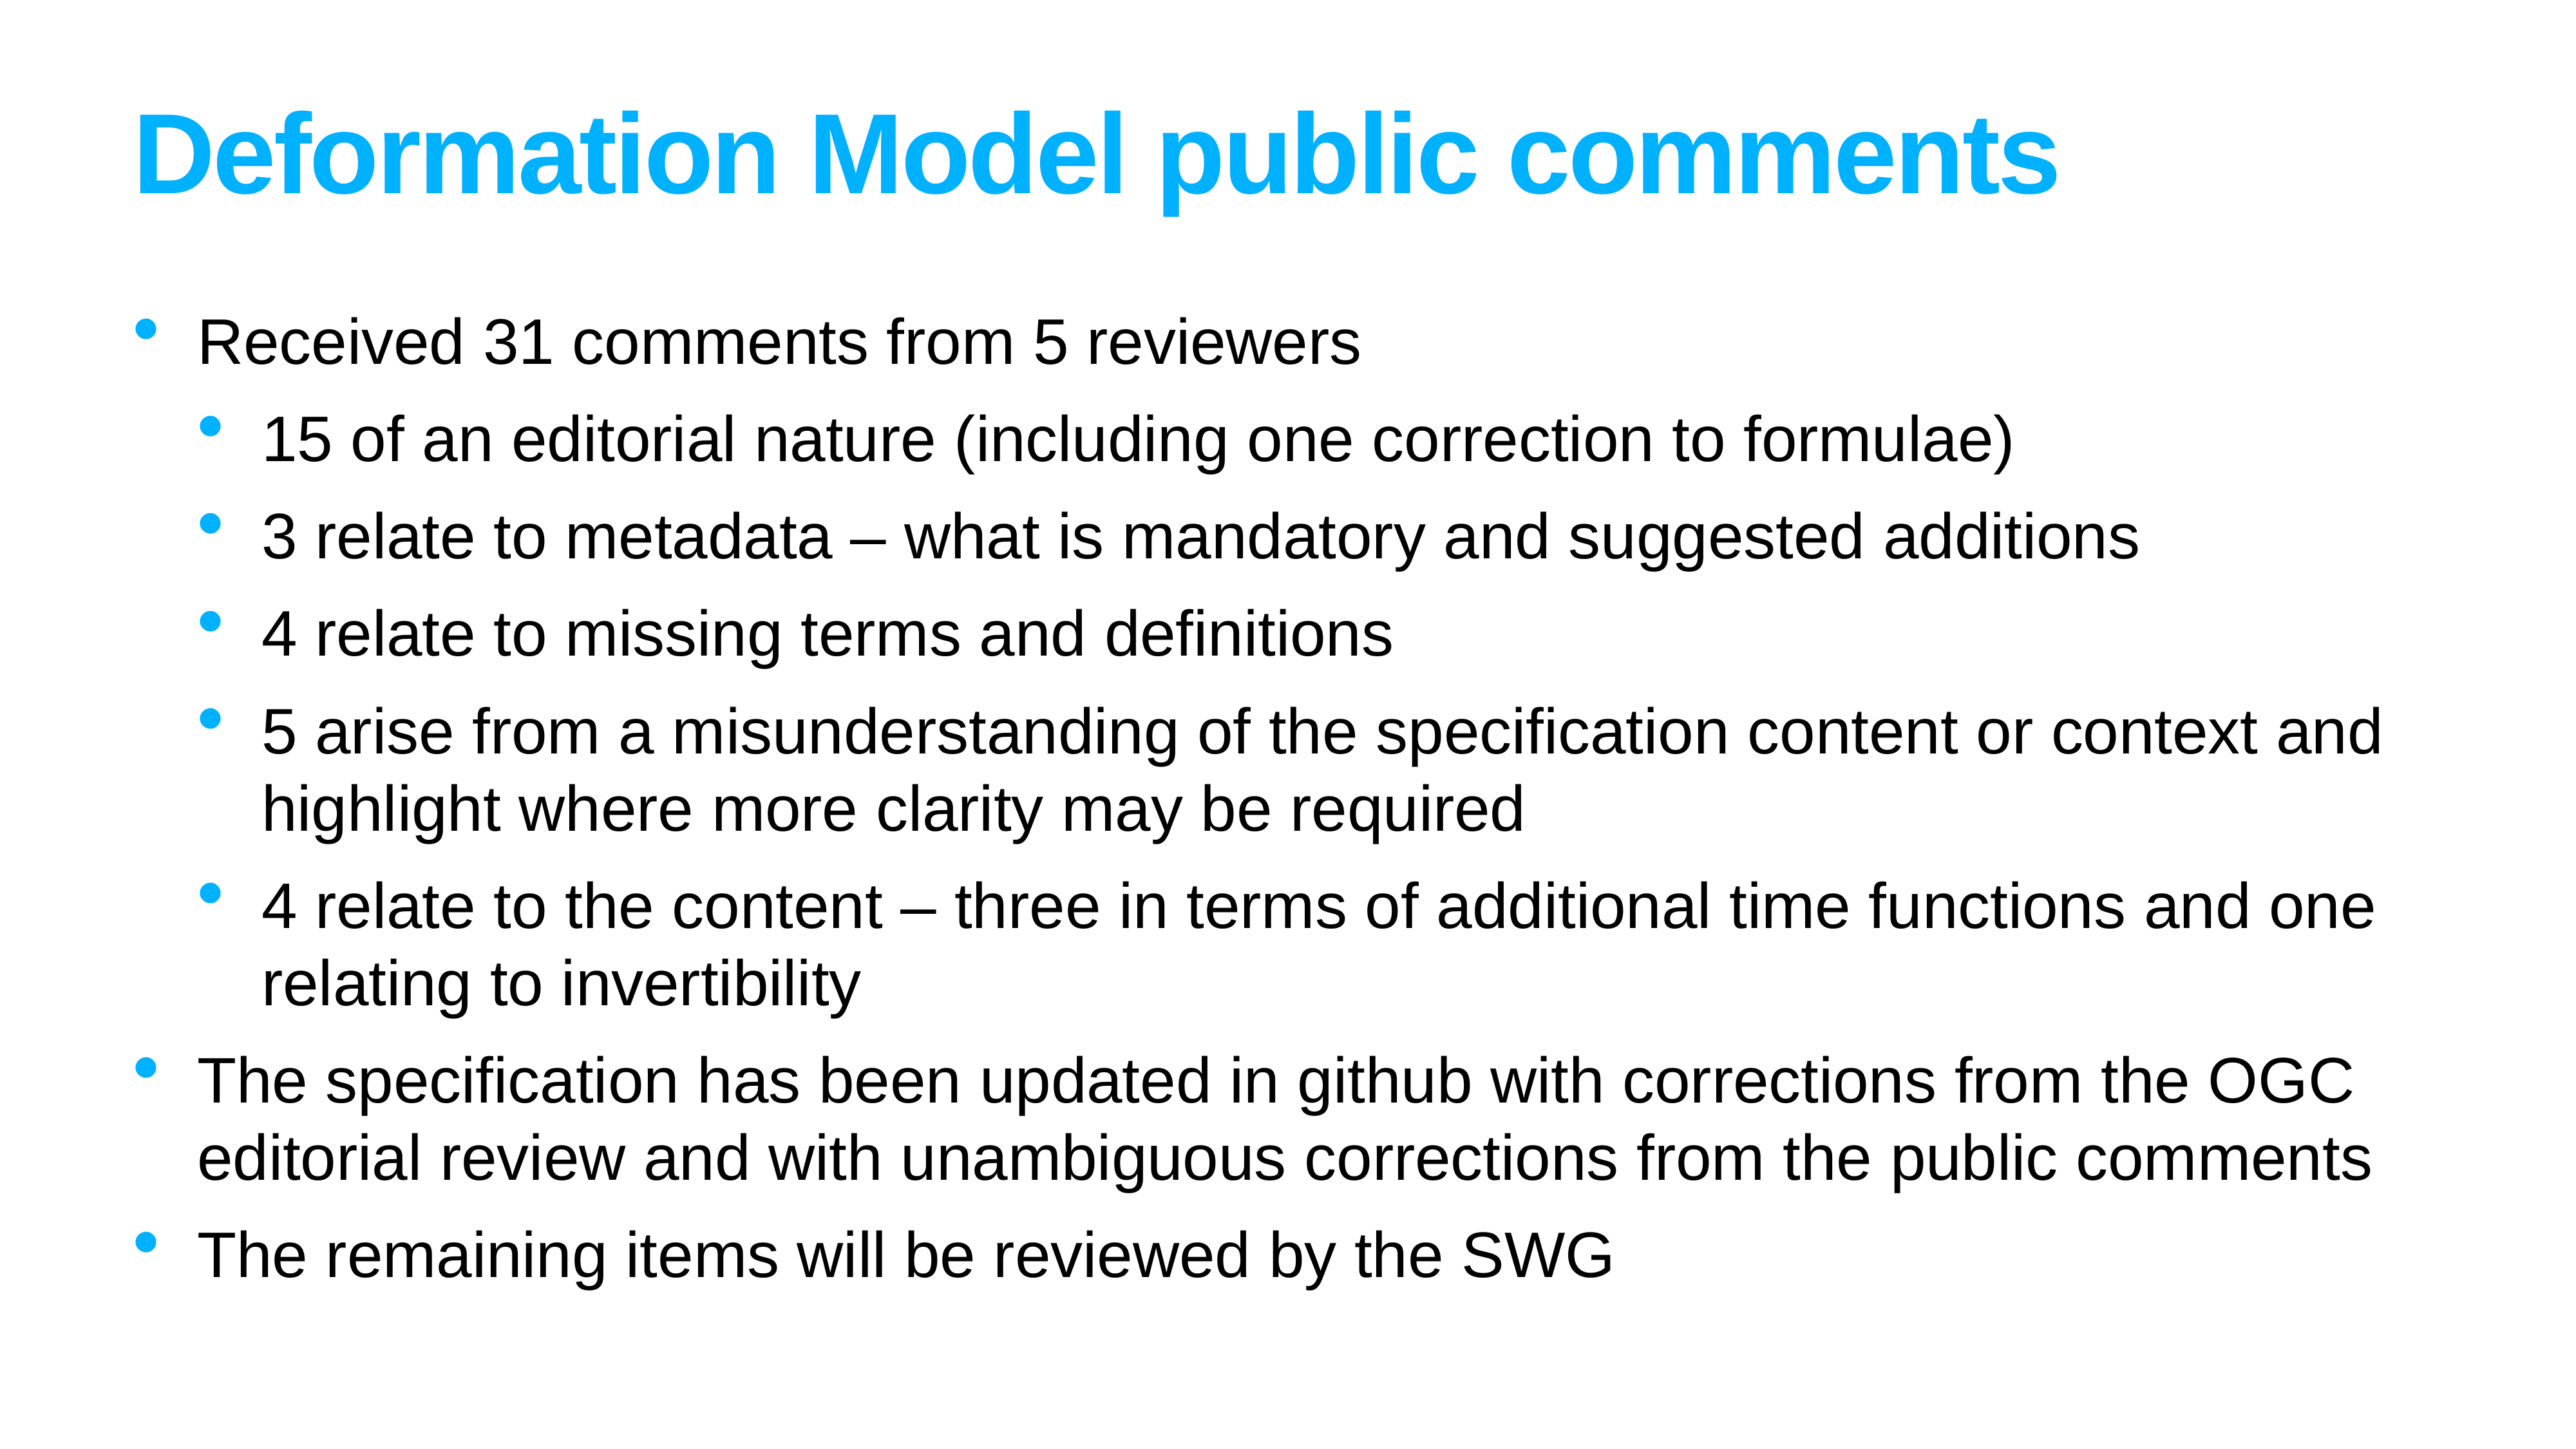

# Deformation Model public comments
Received 31 comments from 5 reviewers
15 of an editorial nature (including one correction to formulae)
3 relate to metadata – what is mandatory and suggested additions
4 relate to missing terms and definitions
5 arise from a misunderstanding of the specification content or context and highlight where more clarity may be required
4 relate to the content – three in terms of additional time functions and one relating to invertibility
The specification has been updated in github with corrections from the OGC editorial review and with unambiguous corrections from the public comments
The remaining items will be reviewed by the SWG